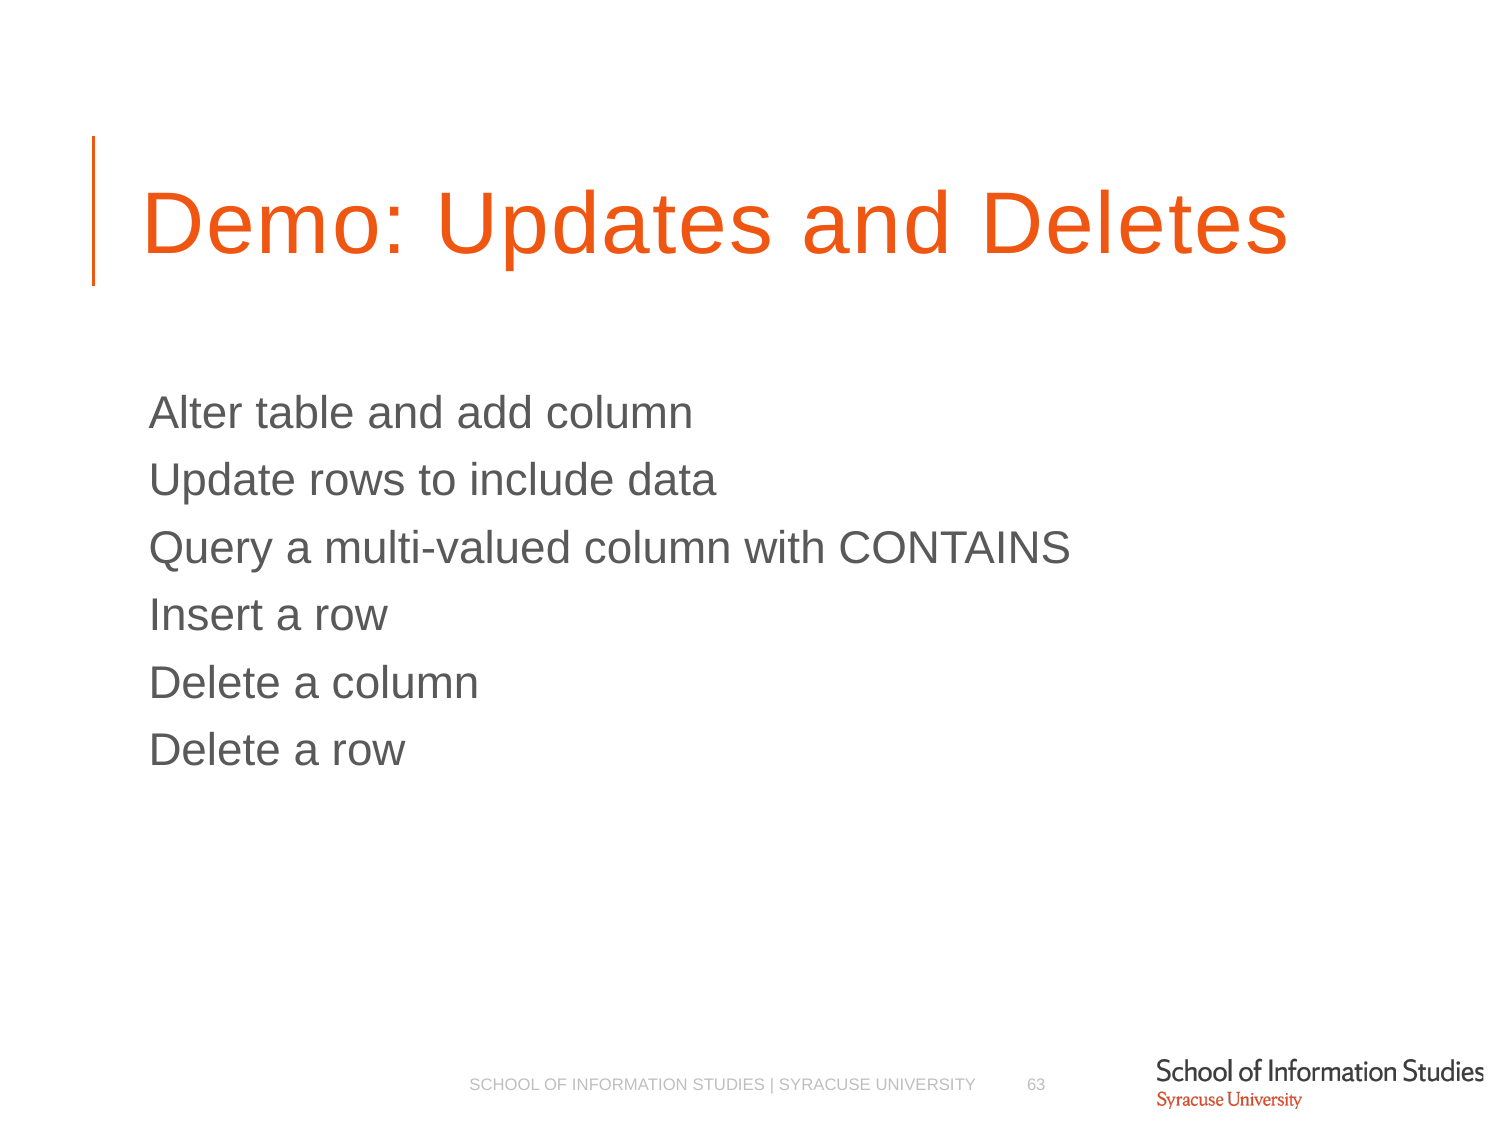

# Demo: Updates and Deletes
Alter table and add column
Update rows to include data
Query a multi-valued column with CONTAINS
Insert a row
Delete a column
Delete a row
School of Information Studies | Syracuse University
63